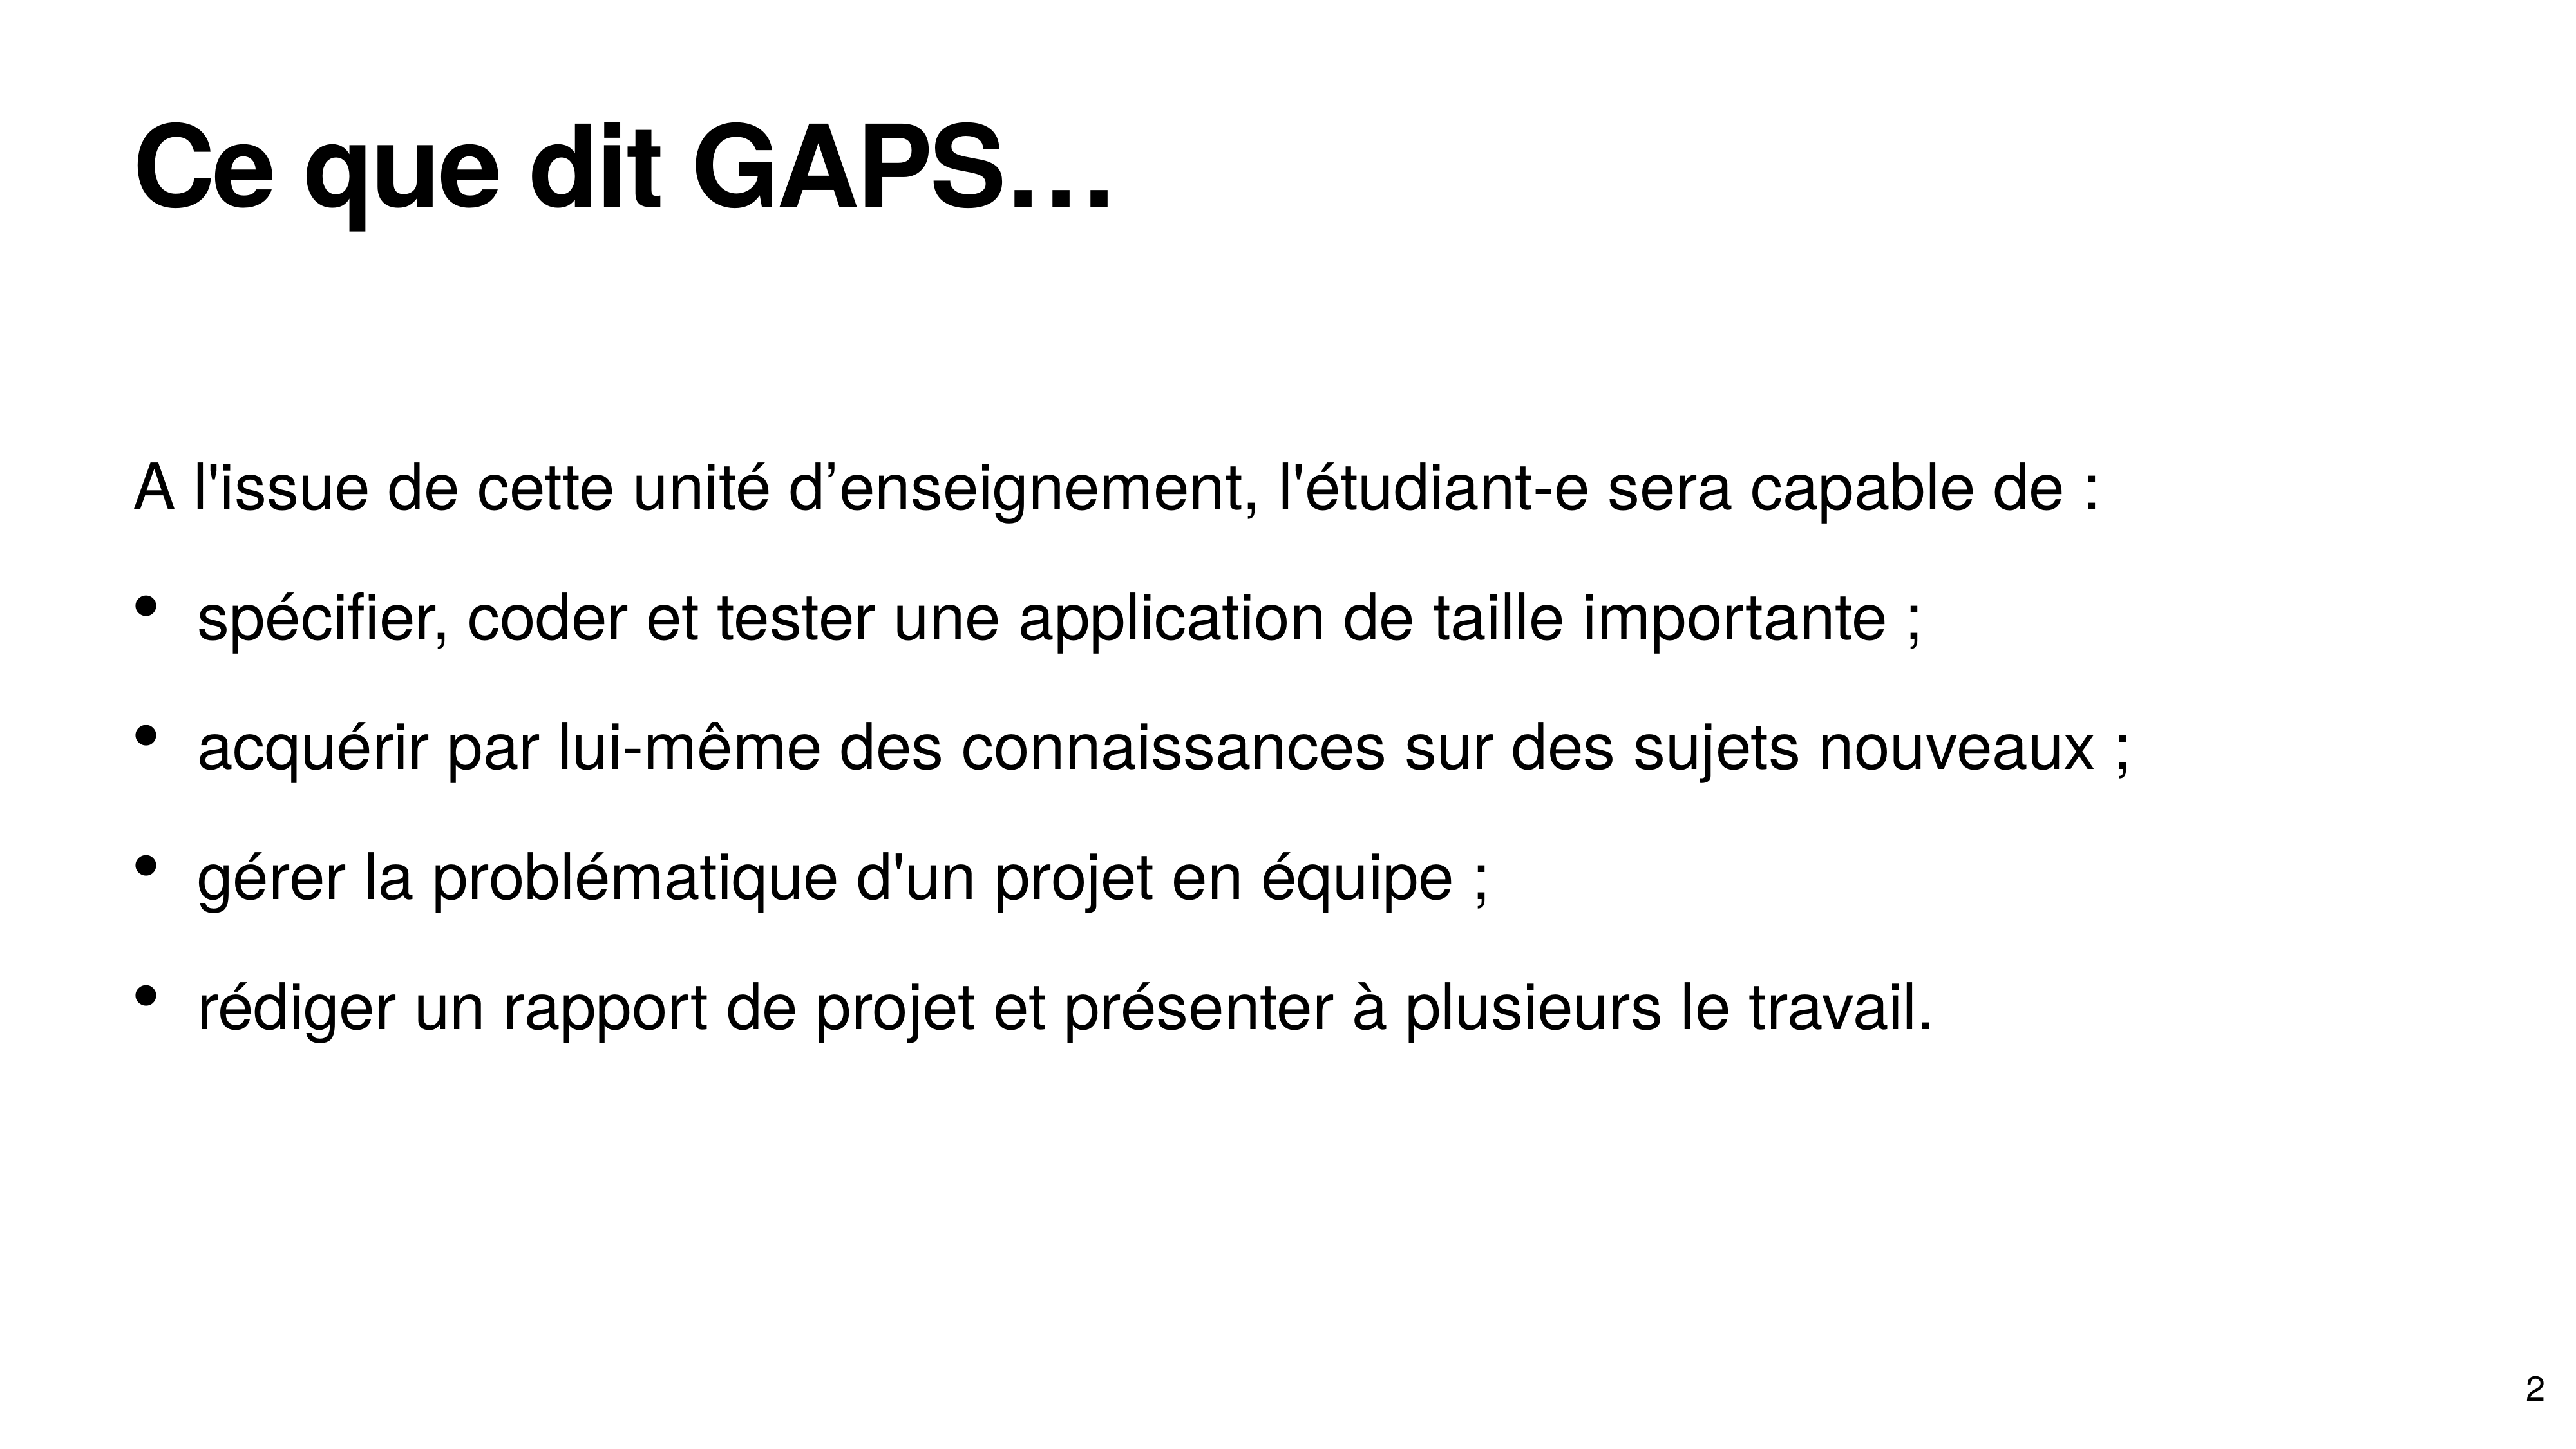

# Ce que dit GAPS…
A l'issue de cette unité d’enseignement, l'étudiant-e sera capable de :
spécifier, coder et tester une application de taille importante ;
acquérir par lui-même des connaissances sur des sujets nouveaux ;
gérer la problématique d'un projet en équipe ;
rédiger un rapport de projet et présenter à plusieurs le travail.
2